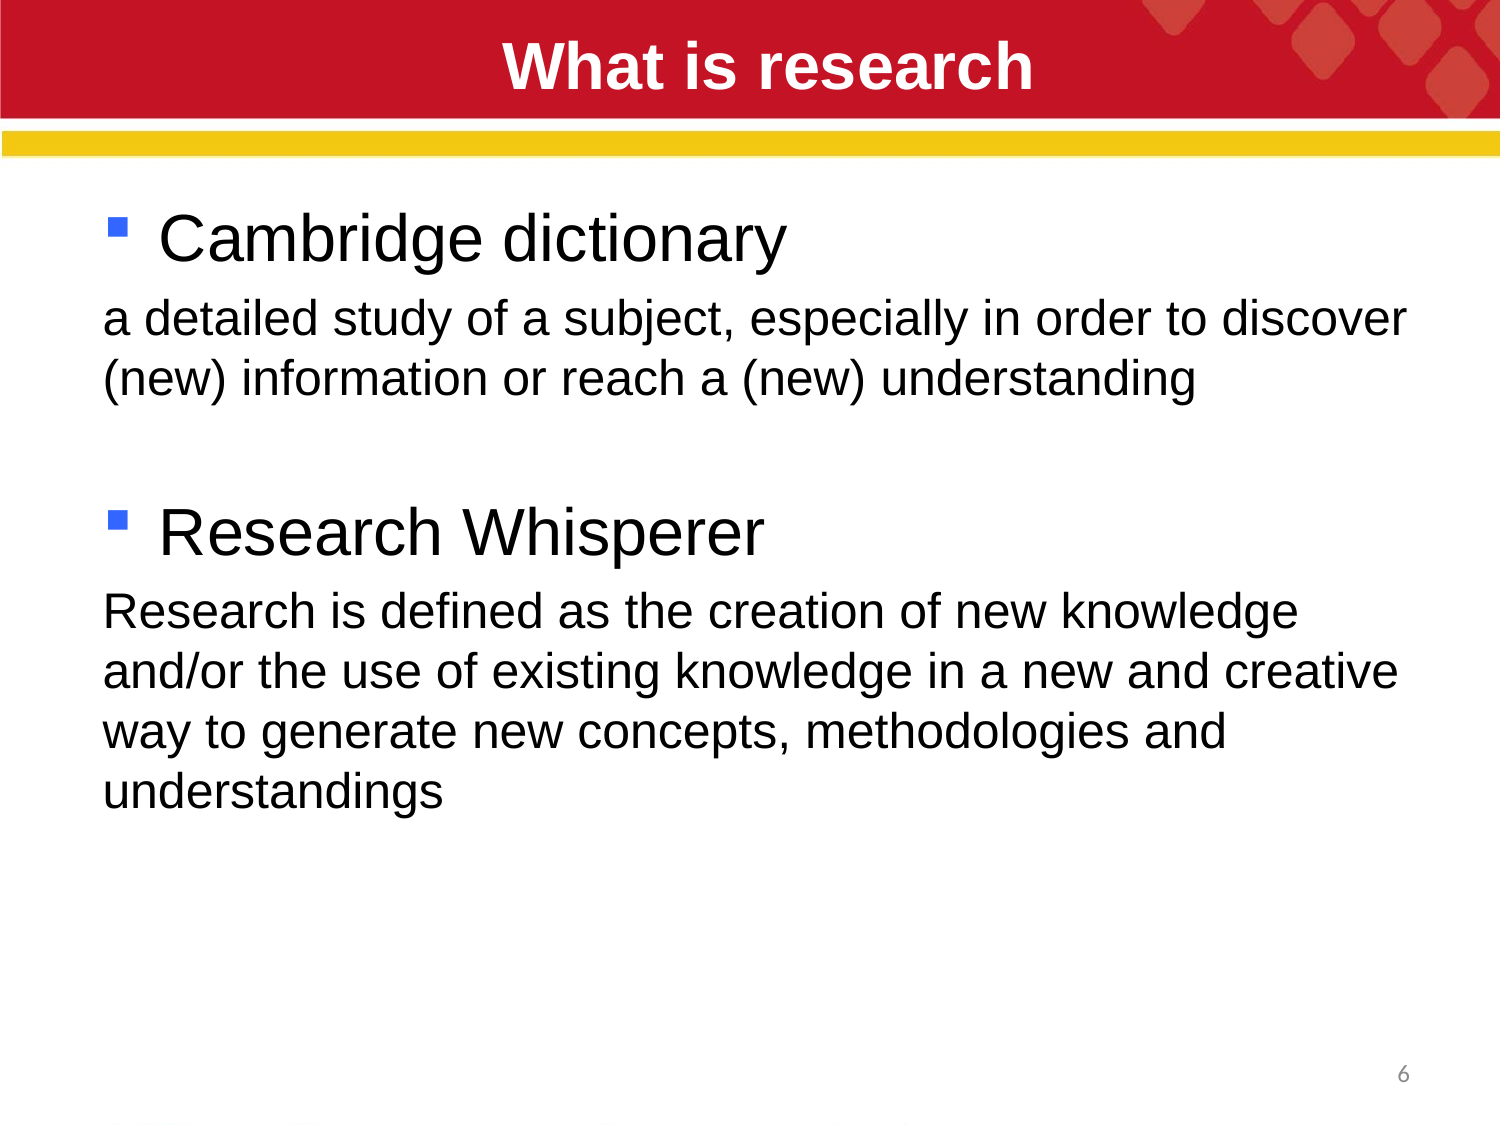

# What is research
Cambridge dictionary
a detailed study of a subject, especially in order to discover (new) information or reach a (new) understanding

Research Whisperer
Research is defined as the creation of new knowledge and/or the use of existing knowledge in a new and creative way to generate new concepts, methodologies and understandings
6